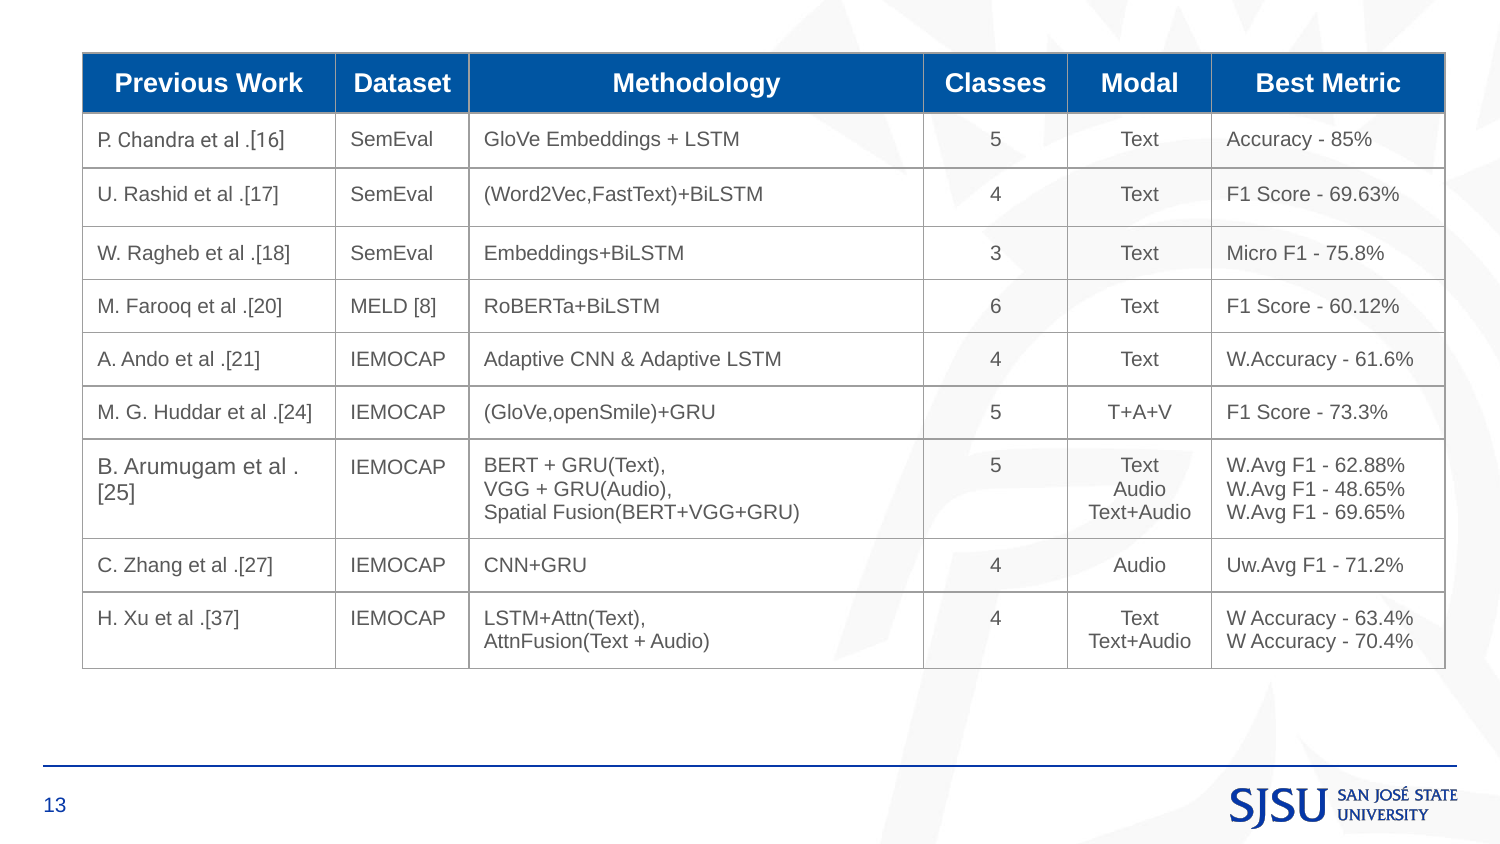

| Previous Work | Dataset | Methodology | Classes | Modal | Best Metric |
| --- | --- | --- | --- | --- | --- |
| P. Chandra et al .[16] | SemEval | GloVe Embeddings + LSTM | 5 | Text | Accuracy - 85% |
| U. Rashid et al .[17] | SemEval | (Word2Vec,FastText)+BiLSTM | 4 | Text | F1 Score - 69.63% |
| W. Ragheb et al .[18] | SemEval | Embeddings+BiLSTM | 3 | Text | Micro F1 - 75.8% |
| M. Farooq et al .[20] | MELD [8] | RoBERTa+BiLSTM | 6 | Text | F1 Score - 60.12% |
| A. Ando et al .[21] | IEMOCAP | Adaptive CNN & Adaptive LSTM | 4 | Text | W.Accuracy - 61.6% |
| M. G. Huddar et al .[24] | IEMOCAP | (GloVe,openSmile)+GRU | 5 | T+A+V | F1 Score - 73.3% |
| B. Arumugam et al .[25] | IEMOCAP | BERT + GRU(Text), VGG + GRU(Audio), Spatial Fusion(BERT+VGG+GRU) | 5 | Text Audio Text+Audio | W.Avg F1 - 62.88% W.Avg F1 - 48.65% W.Avg F1 - 69.65% |
| C. Zhang et al .[27] | IEMOCAP | CNN+GRU | 4 | Audio | Uw.Avg F1 - 71.2% |
| H. Xu et al .[37] | IEMOCAP | LSTM+Attn(Text), AttnFusion(Text + Audio) | 4 | Text Text+Audio | W Accuracy - 63.4% W Accuracy - 70.4% |
13